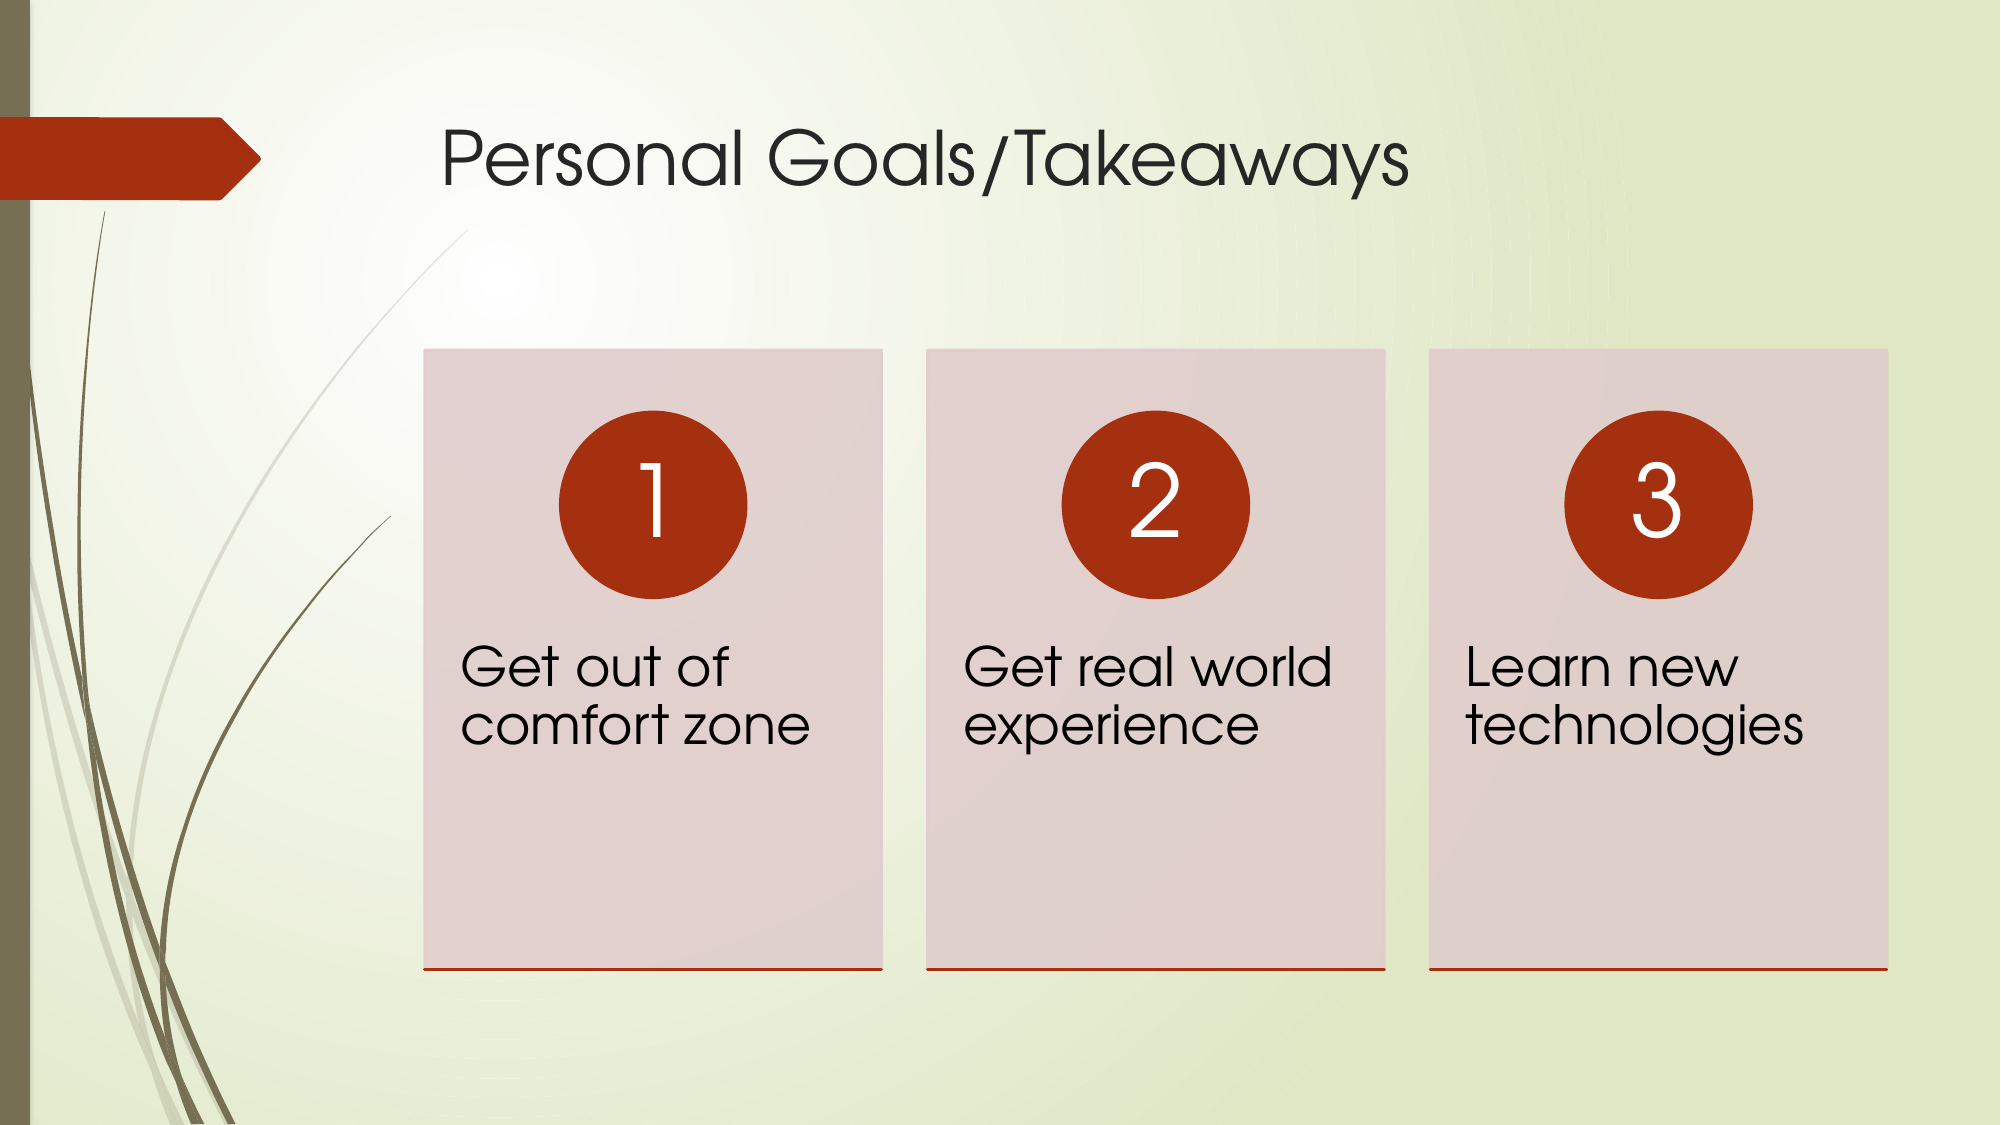

# Personal Goals/Takeaways
Get out of comfort zone
1
Get real world experience
2
Learn new technologies
3